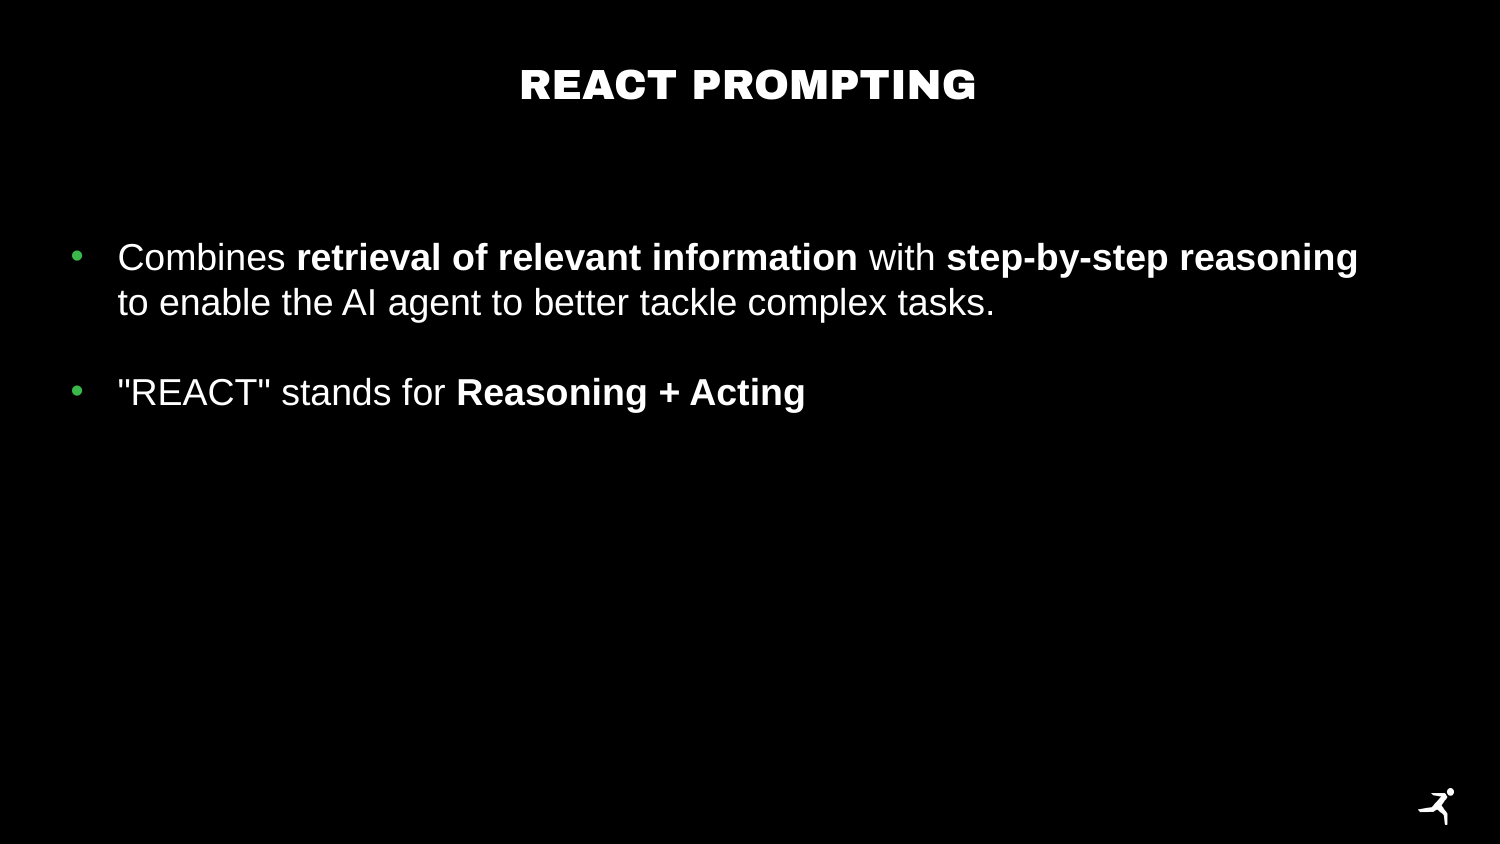

# REACt Prompting
Combines retrieval of relevant information with step-by-step reasoning to enable the AI agent to better tackle complex tasks.

"REACT" stands for Reasoning + Acting